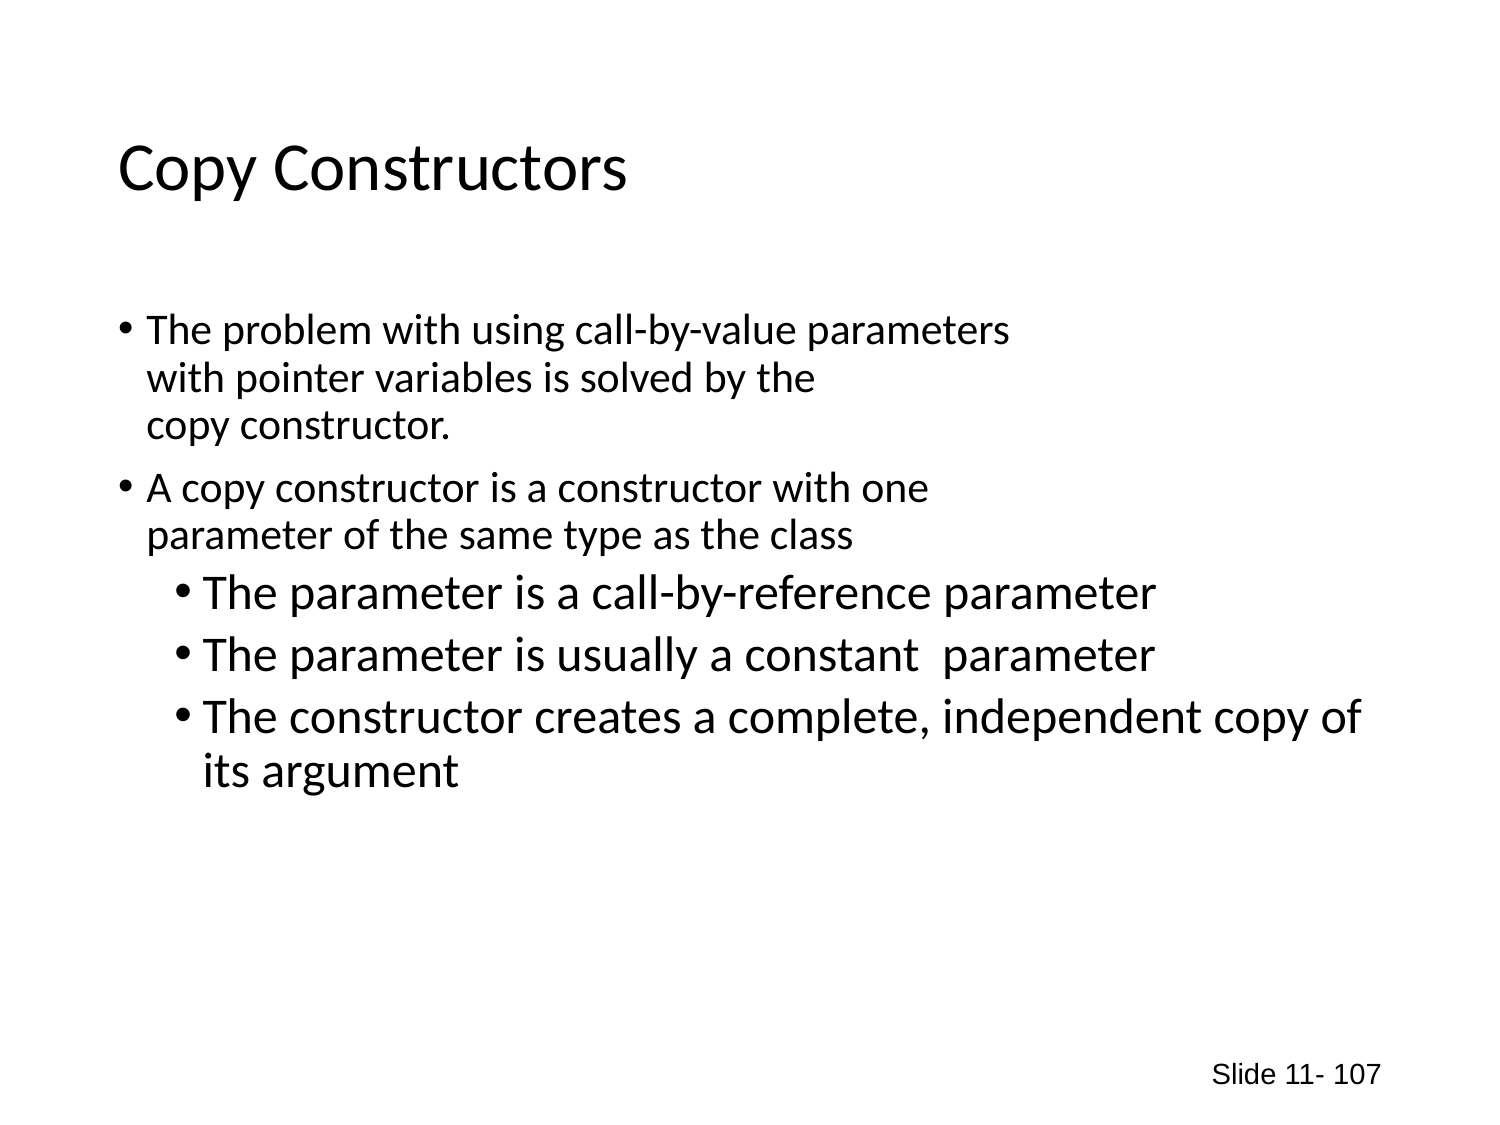

# Copy Constructors
The problem with using call-by-value parameters
with pointer variables is solved by the
copy constructor.
A copy constructor is a constructor with one
parameter of the same type as the class
The parameter is a call-by-reference parameter
The parameter is usually a constant  parameter
The constructor creates a complete, independent copy of its argument
Slide 11- 107